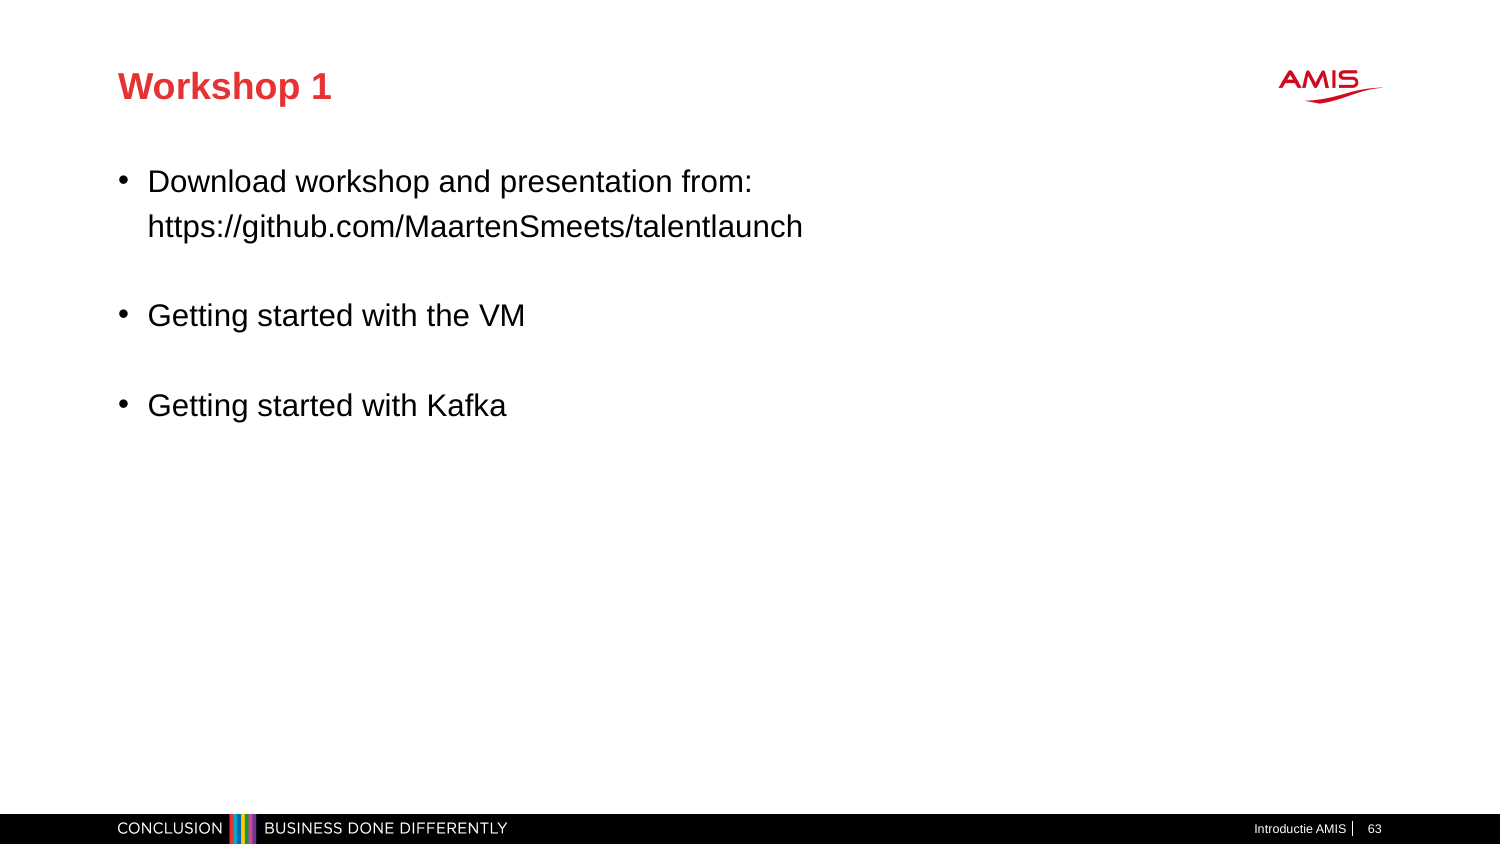

# Workshop 1
Download workshop and presentation from: https://github.com/MaartenSmeets/talentlaunch

Getting started with the VM

Getting started with Kafka

Introductie AMIS
63